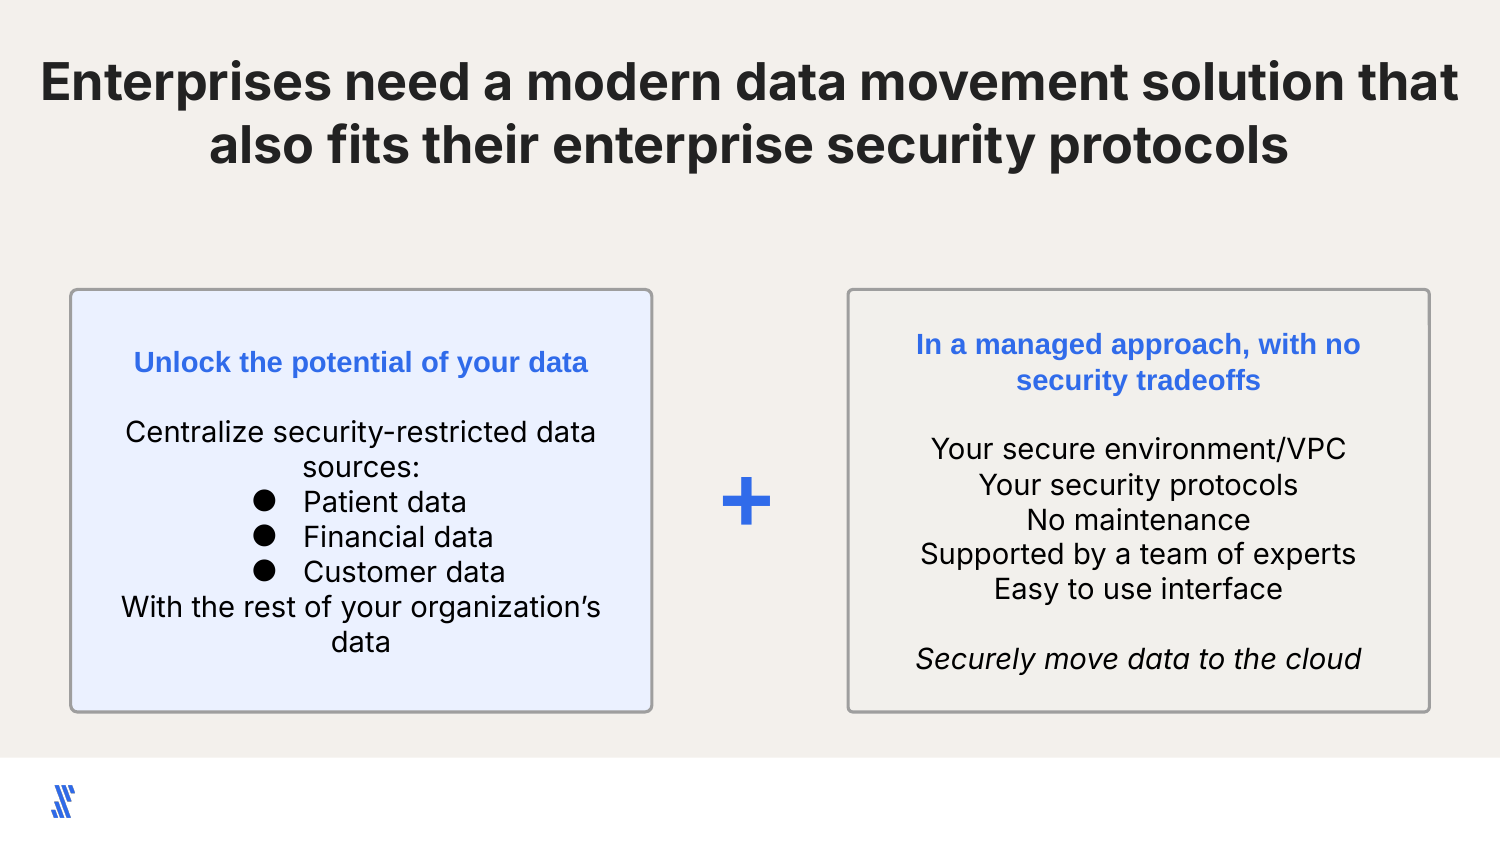

# Enterprises need a modern data movement solution that also fits their enterprise security protocols
Unlock the potential of your data

Centralize security-restricted data sources:
Patient data
Financial data
Customer data
With the rest of your organization’s data
In a managed approach, with no security tradeoffs

Your secure environment/VPC
Your security protocols
No maintenance
Supported by a team of experts
Easy to use interface

Securely move data to the cloud
+